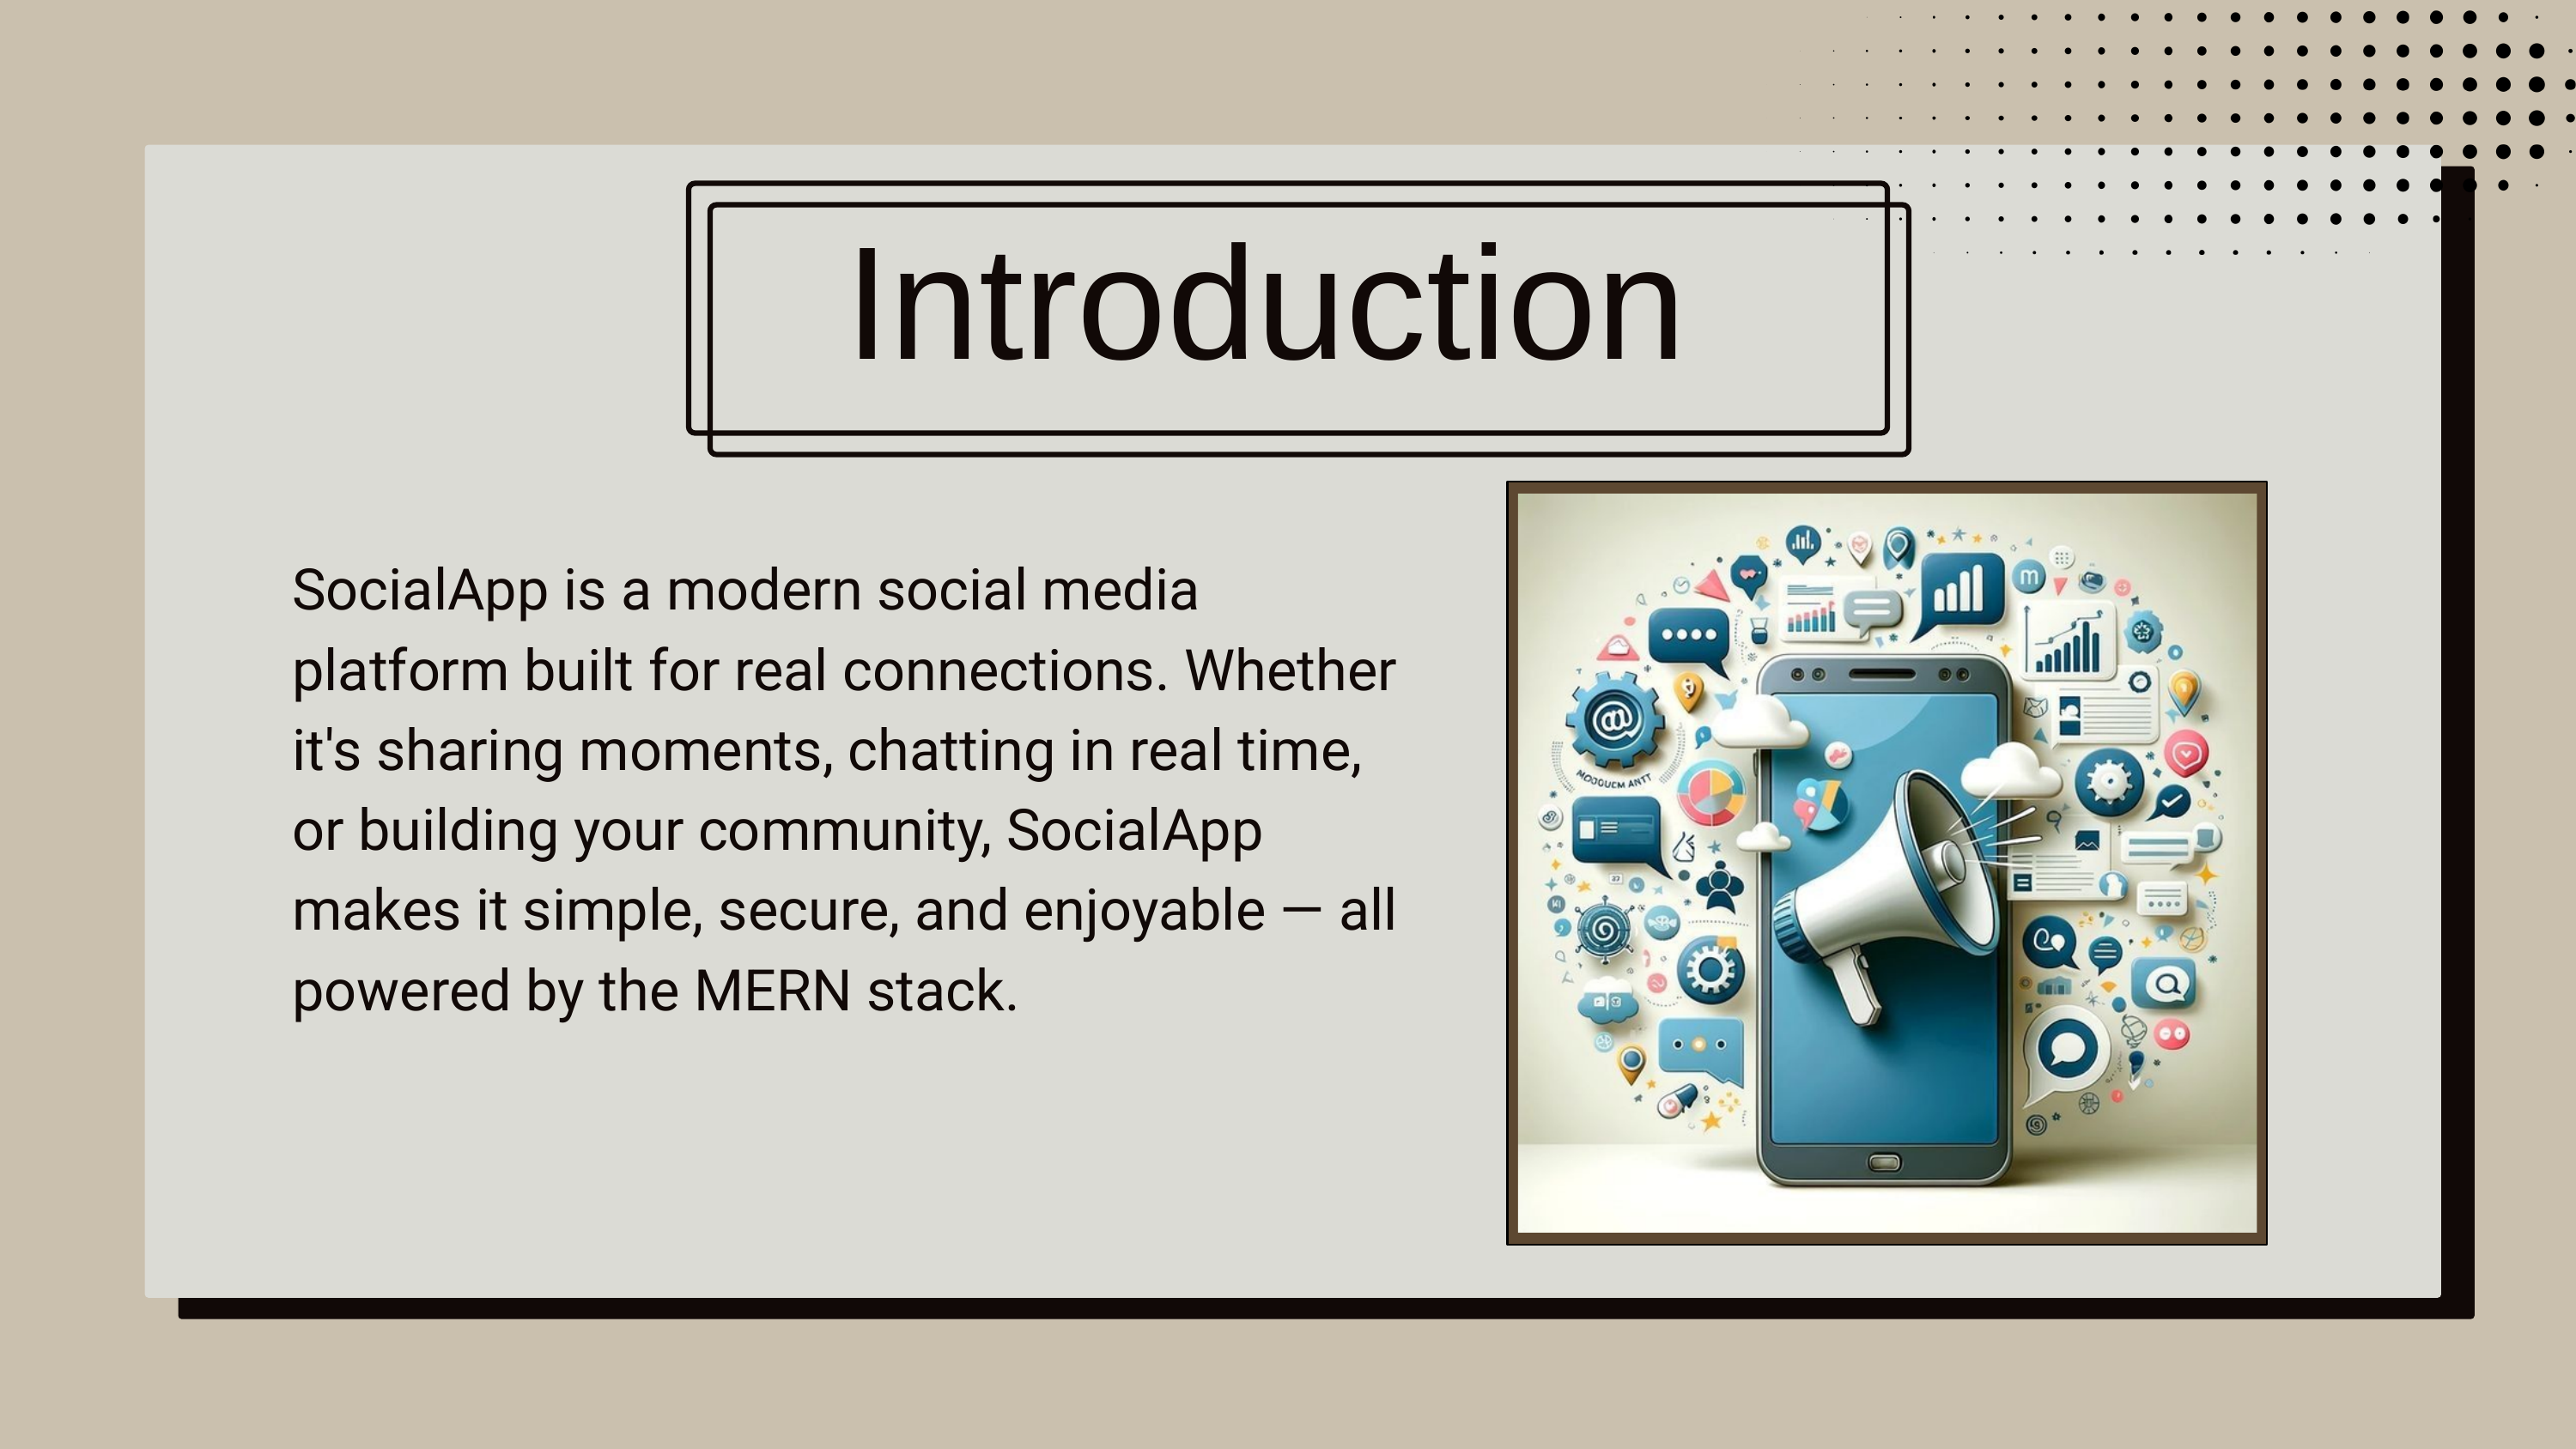

Introduction

SocialApp is a modern social media platform built for real connections. Whether it's sharing moments, chatting in real time, or building your community, SocialApp makes it simple, secure, and enjoyable — all powered by the MERN stack.